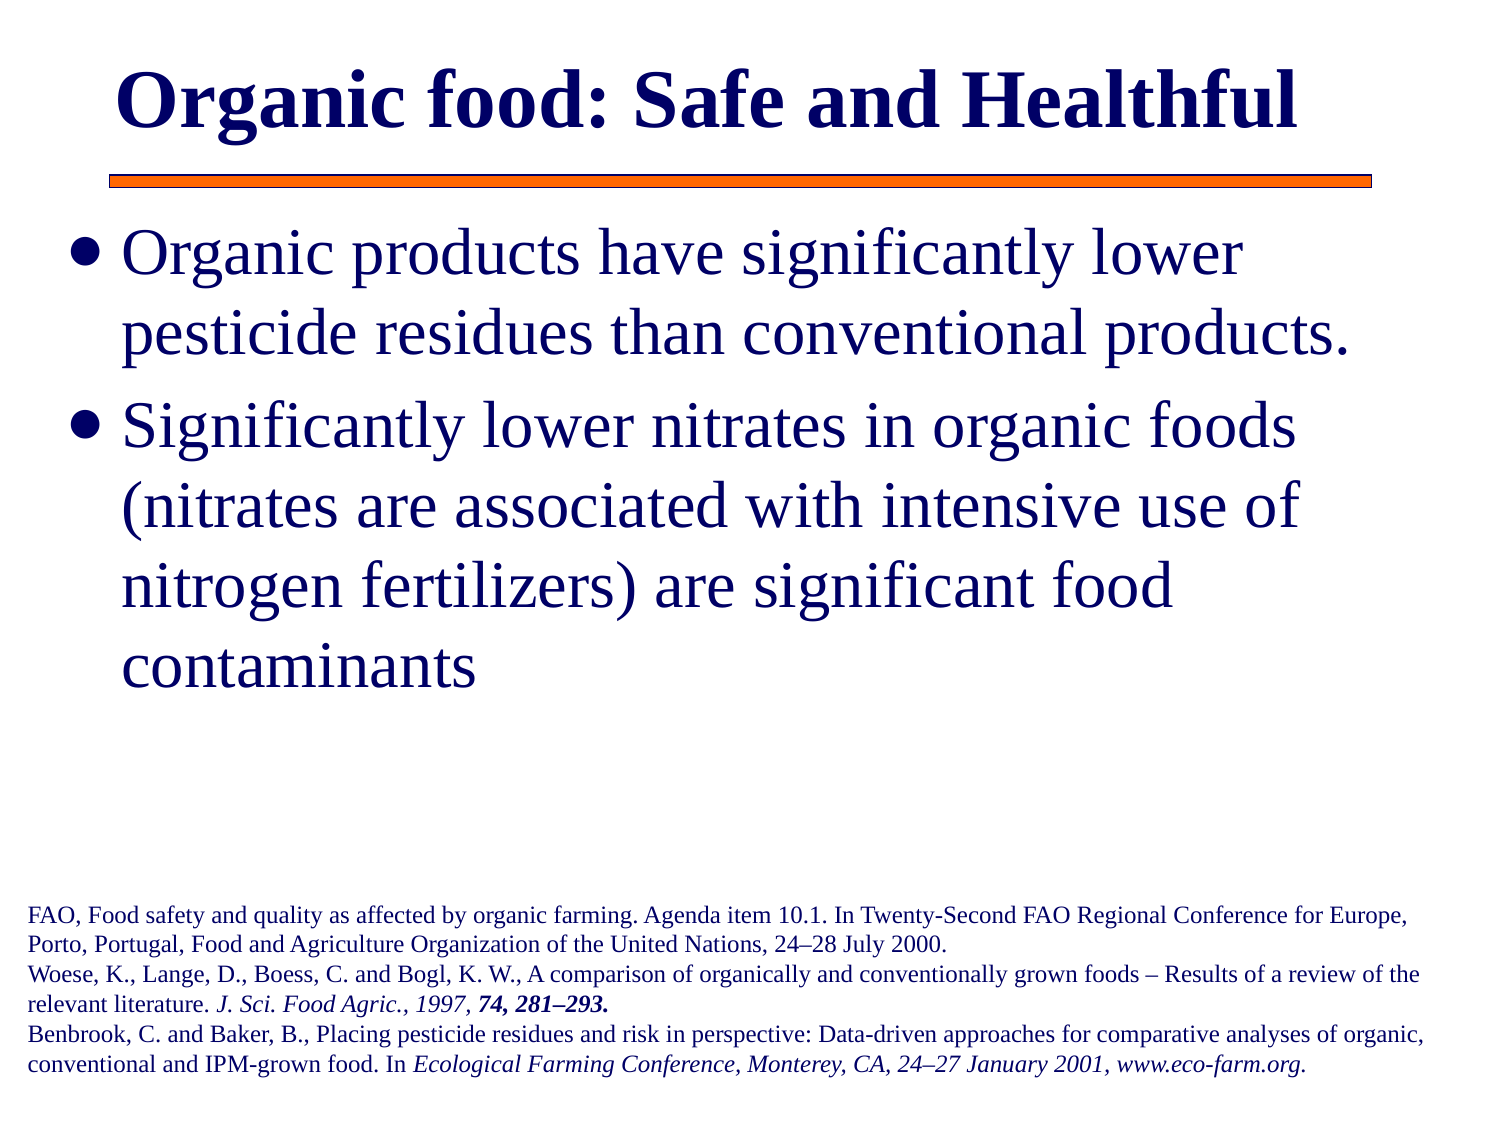

# Organic food: Safe and Healthful
Organic products have significantly lower pesticide residues than conventional products.
Significantly lower nitrates in organic foods (nitrates are associated with intensive use of nitrogen fertilizers) are significant food contaminants
FAO, Food safety and quality as affected by organic farming. Agenda item 10.1. In Twenty-Second FAO Regional Conference for Europe, Porto, Portugal, Food and Agriculture Organization of the United Nations, 24–28 July 2000.
Woese, K., Lange, D., Boess, C. and Bogl, K. W., A comparison of organically and conventionally grown foods – Results of a review of the relevant literature. J. Sci. Food Agric., 1997, 74, 281–293.
Benbrook, C. and Baker, B., Placing pesticide residues and risk in perspective: Data-driven approaches for comparative analyses of organic, conventional and IPM-grown food. In Ecological Farming Conference, Monterey, CA, 24–27 January 2001, www.eco-farm.org.